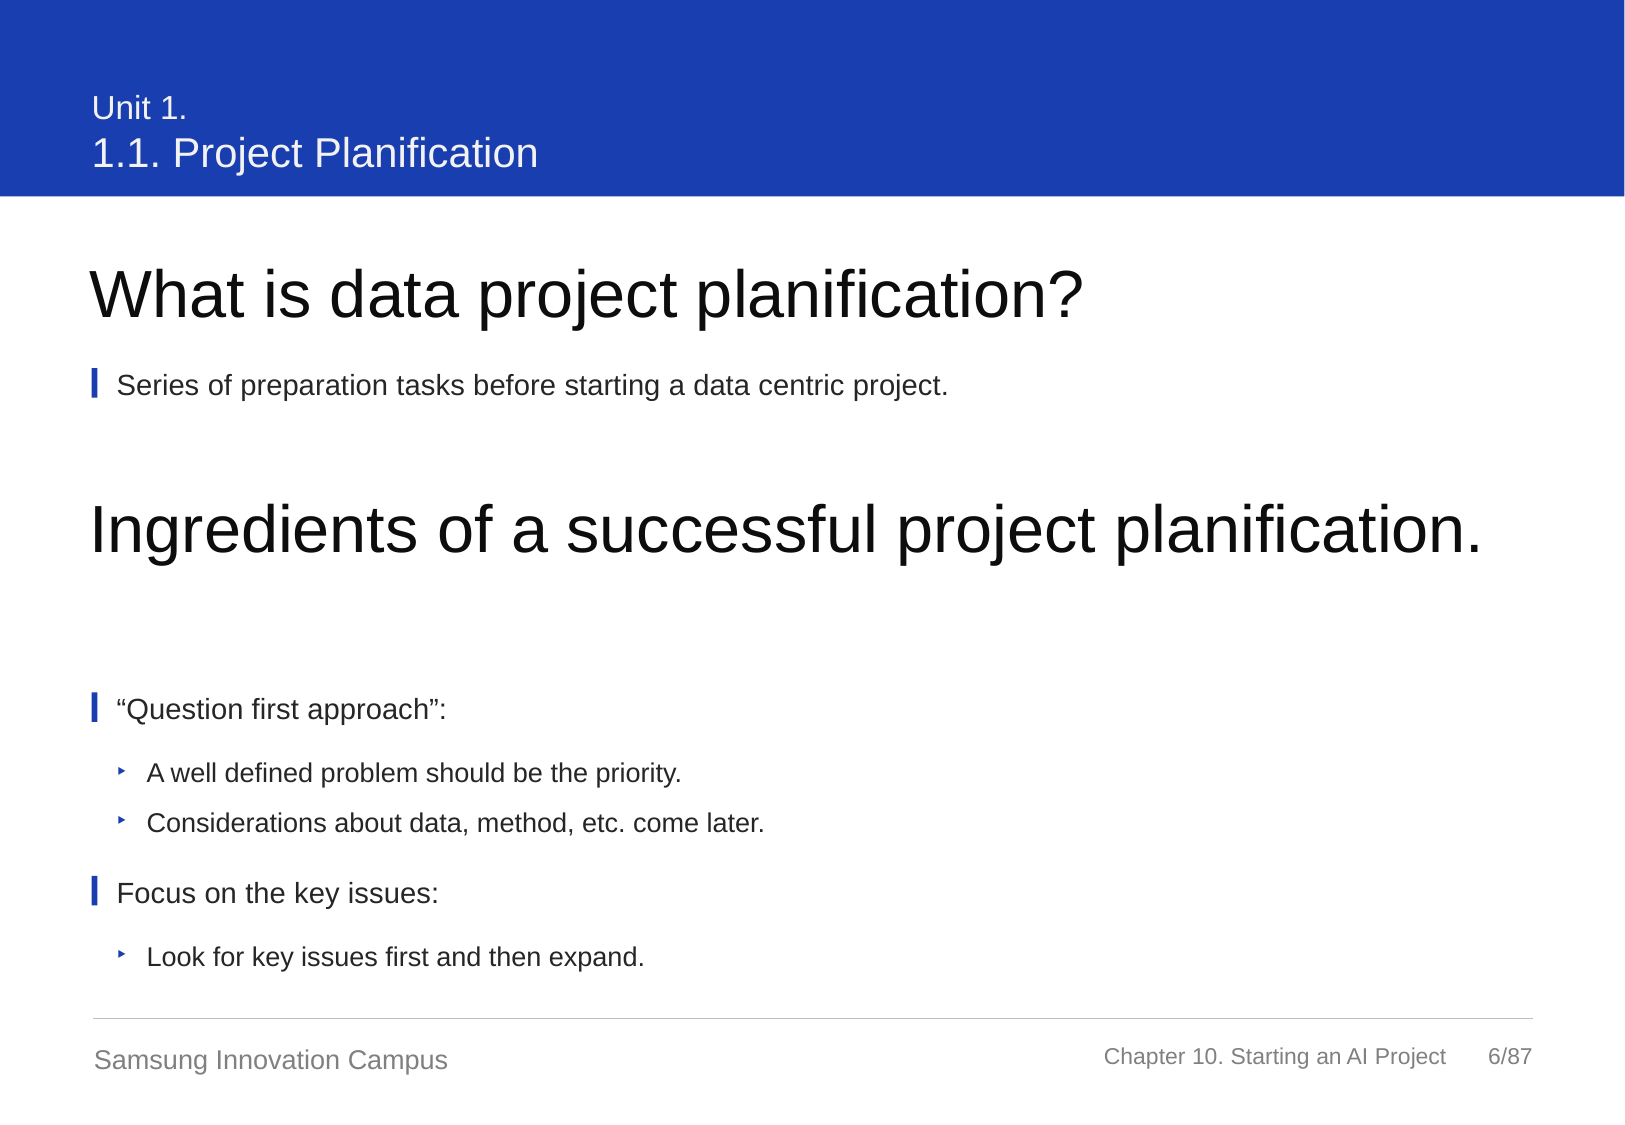

Unit 1.
1.1. Project Planification
What is data project planification?
Series of preparation tasks before starting a data centric project.

Ingredients of a successful project planification.
“Question first approach”:

A well defined problem should be the priority.
Considerations about data, method, etc. come later.
Focus on the key issues:

Look for key issues first and then expand.